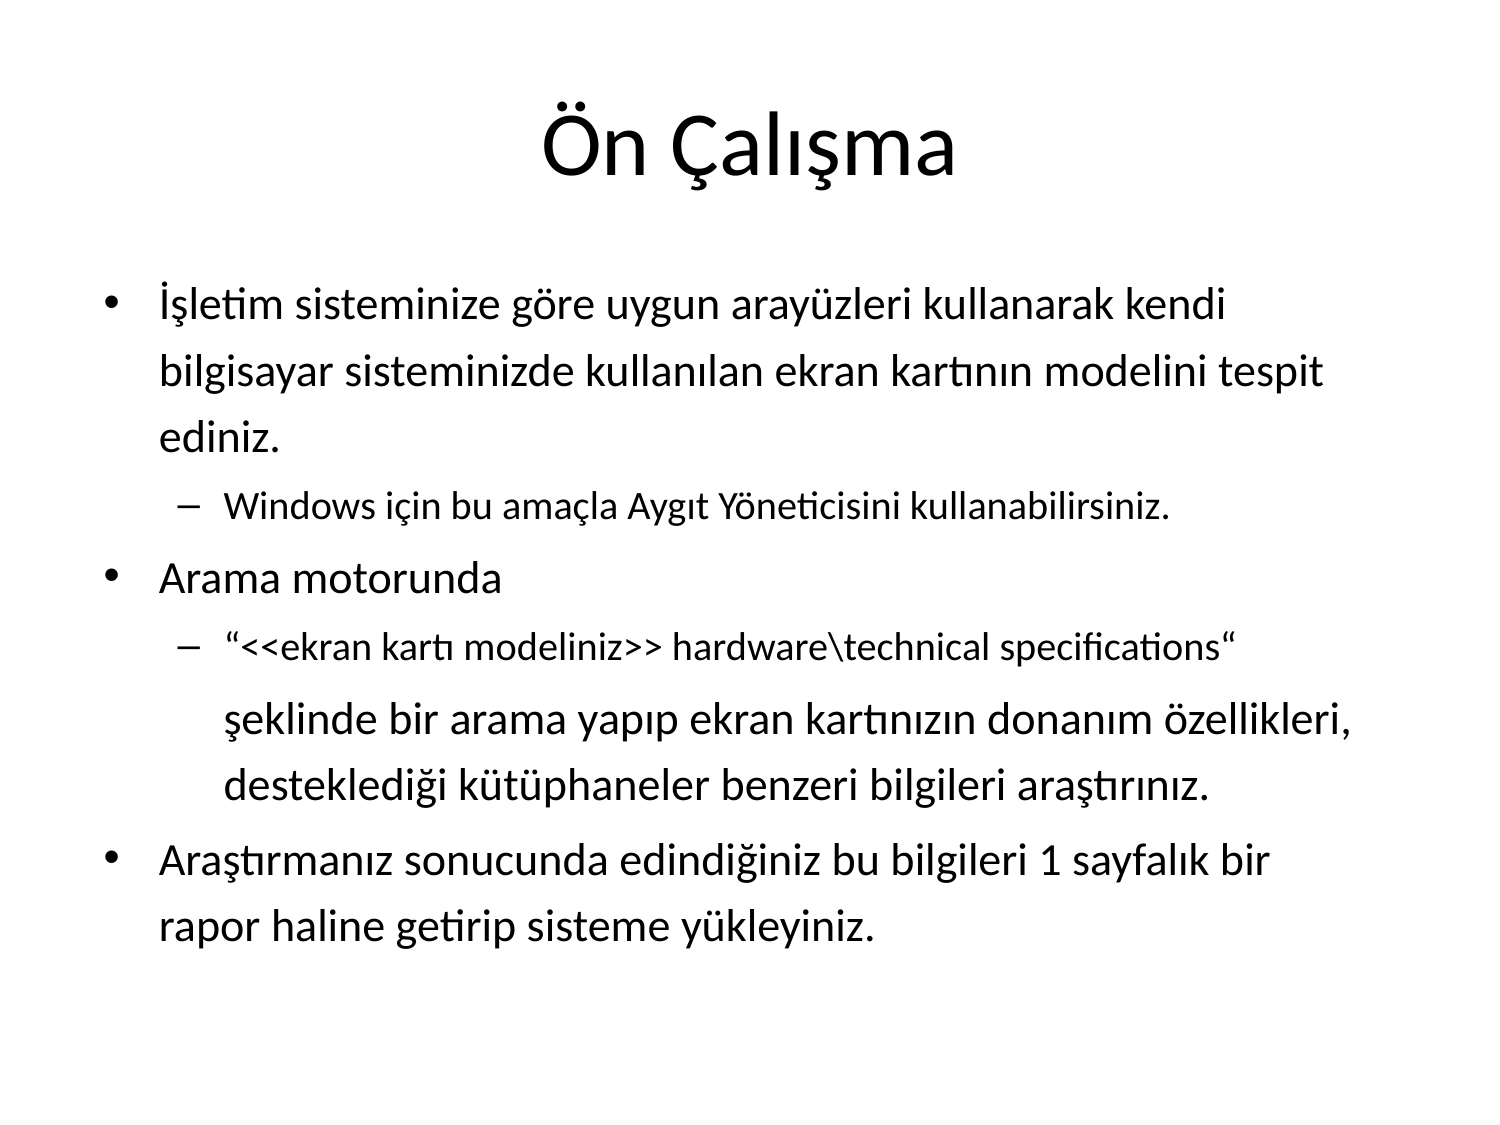

# Ön Çalışma
İşletim sisteminize göre uygun arayüzleri kullanarak kendi bilgisayar sisteminizde kullanılan ekran kartının modelini tespit ediniz.
Windows için bu amaçla Aygıt Yöneticisini kullanabilirsiniz.
Arama motorunda
“<<ekran kartı modeliniz>> hardware\technical specifications“
şeklinde bir arama yapıp ekran kartınızın donanım özellikleri, desteklediği kütüphaneler benzeri bilgileri araştırınız.
Araştırmanız sonucunda edindiğiniz bu bilgileri 1 sayfalık bir rapor haline getirip sisteme yükleyiniz.